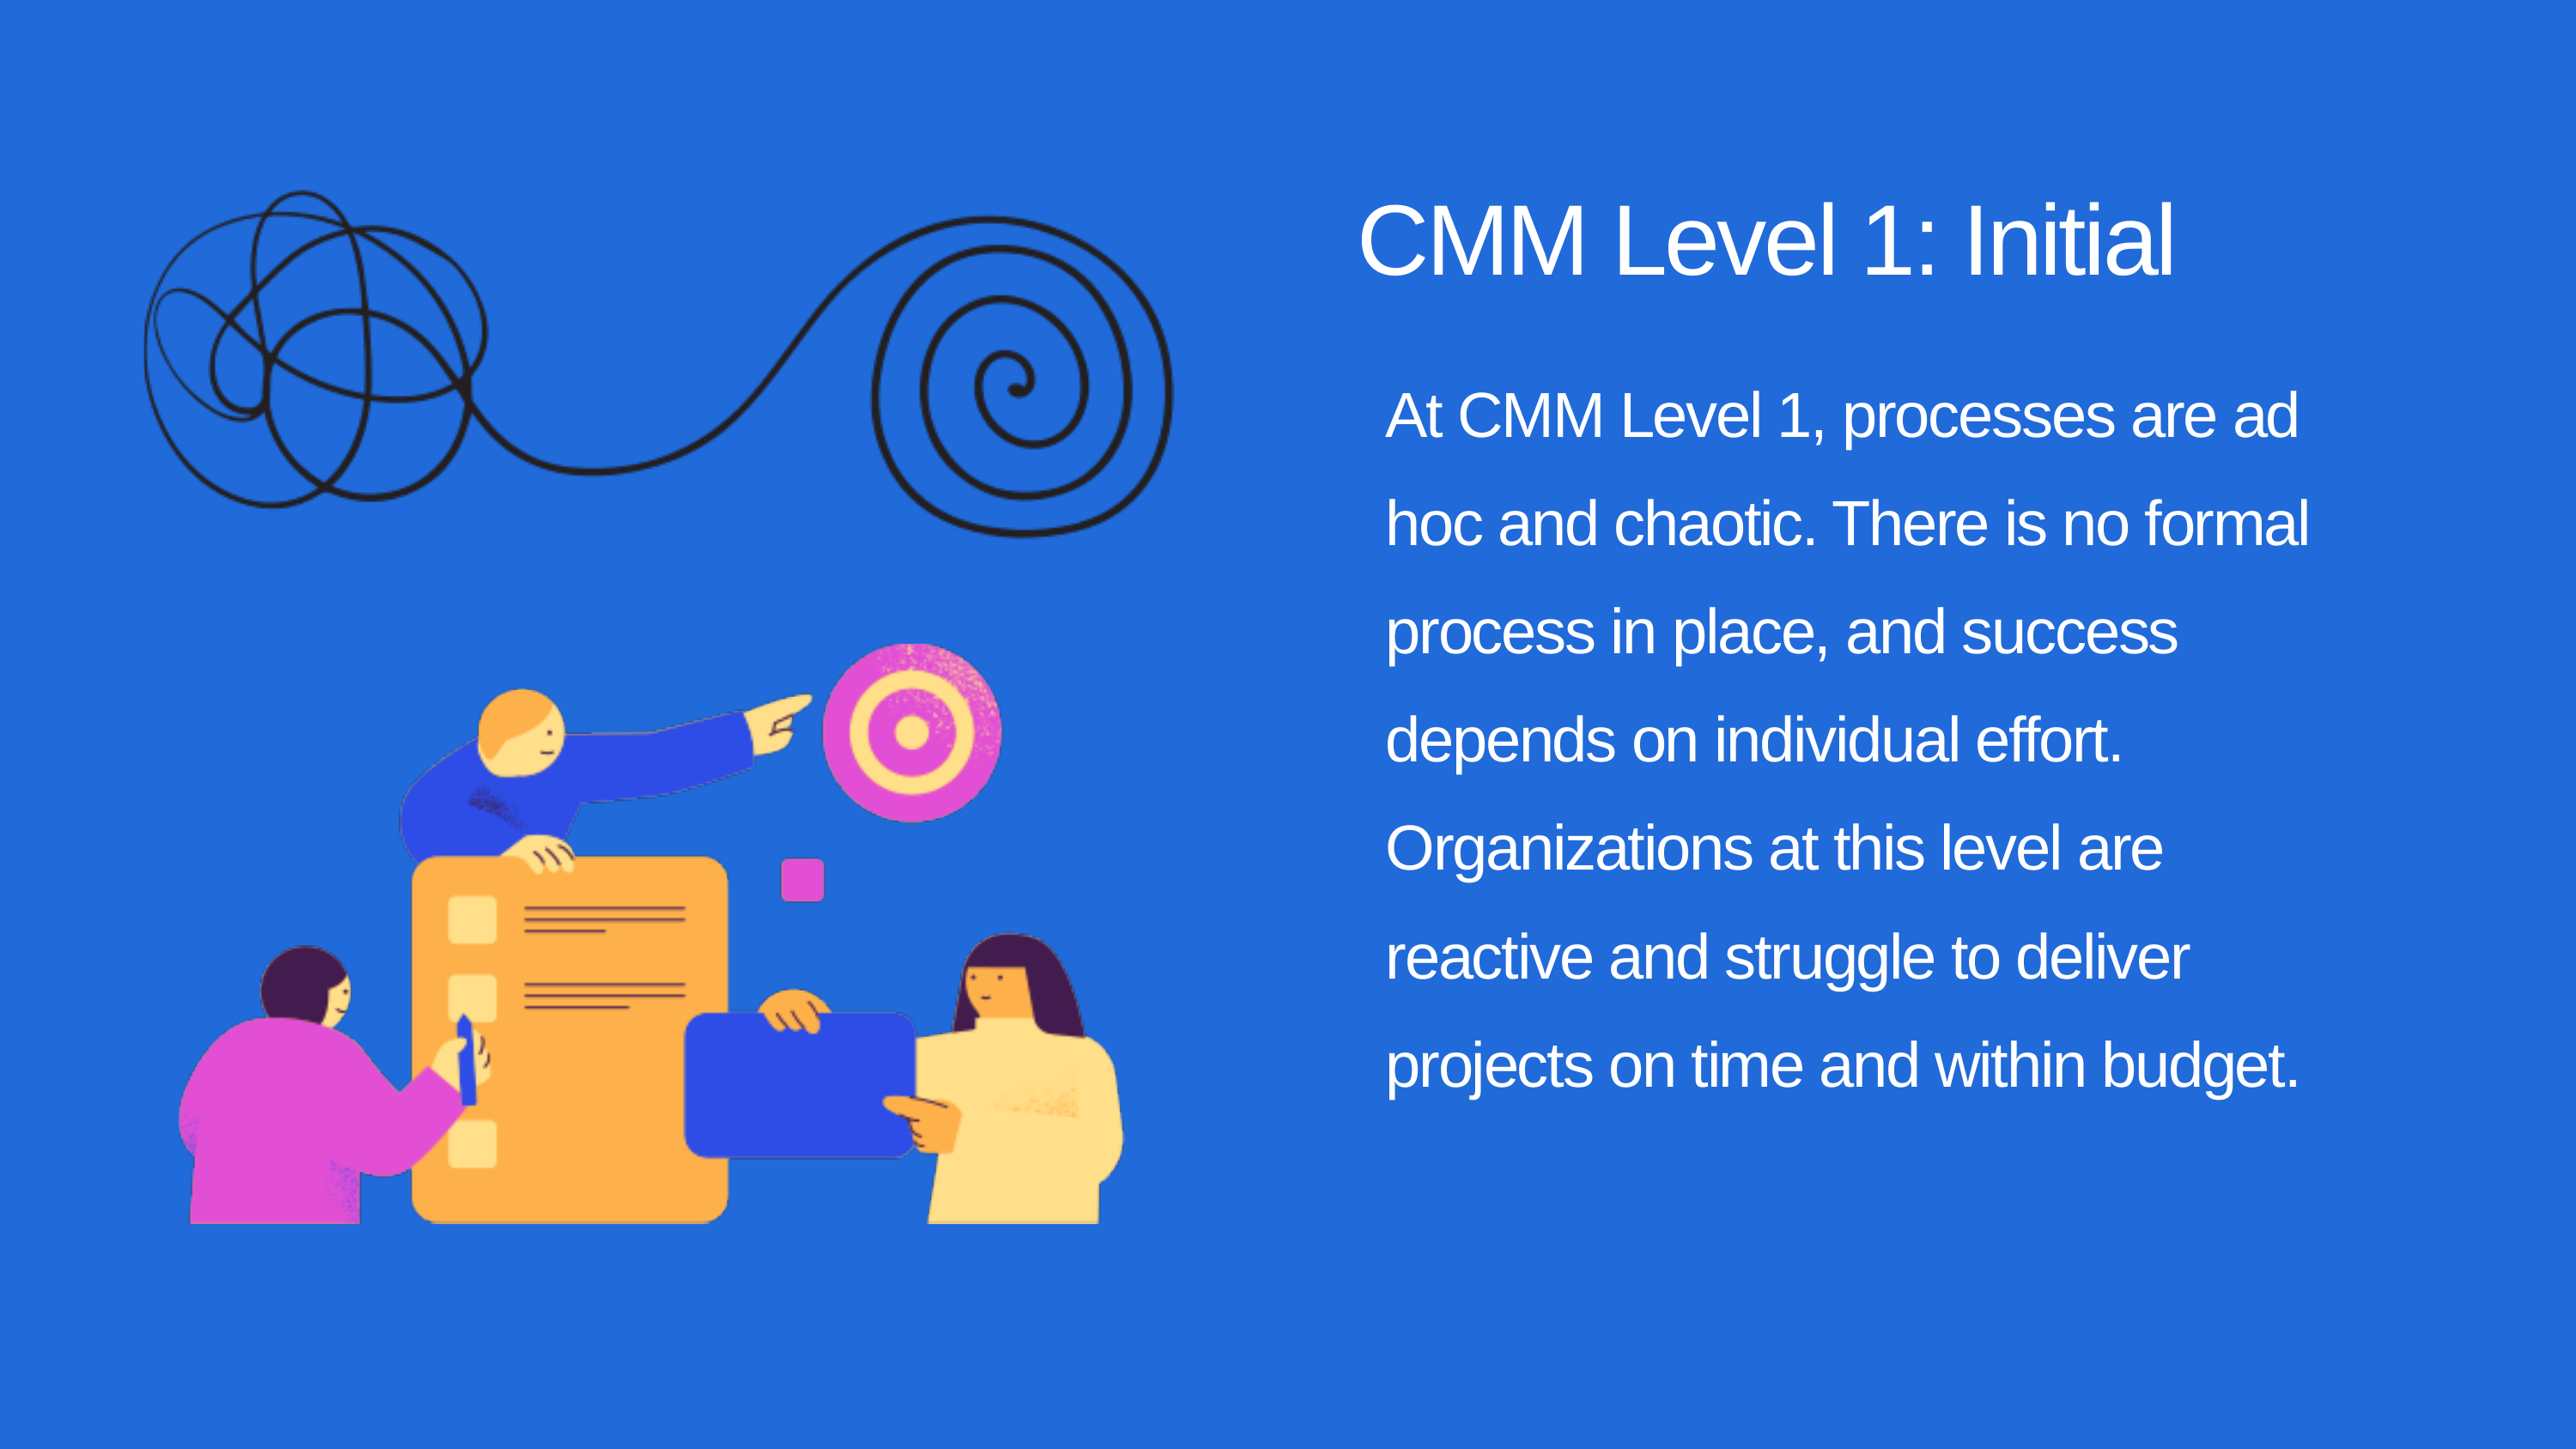

CMM Level 1: Initial

At CMM Level 1, processes are ad hoc and chaotic. There is no formal process in place, and success depends on individual effort. Organizations at this level are reactive and struggle to deliver projects on time and within budget.